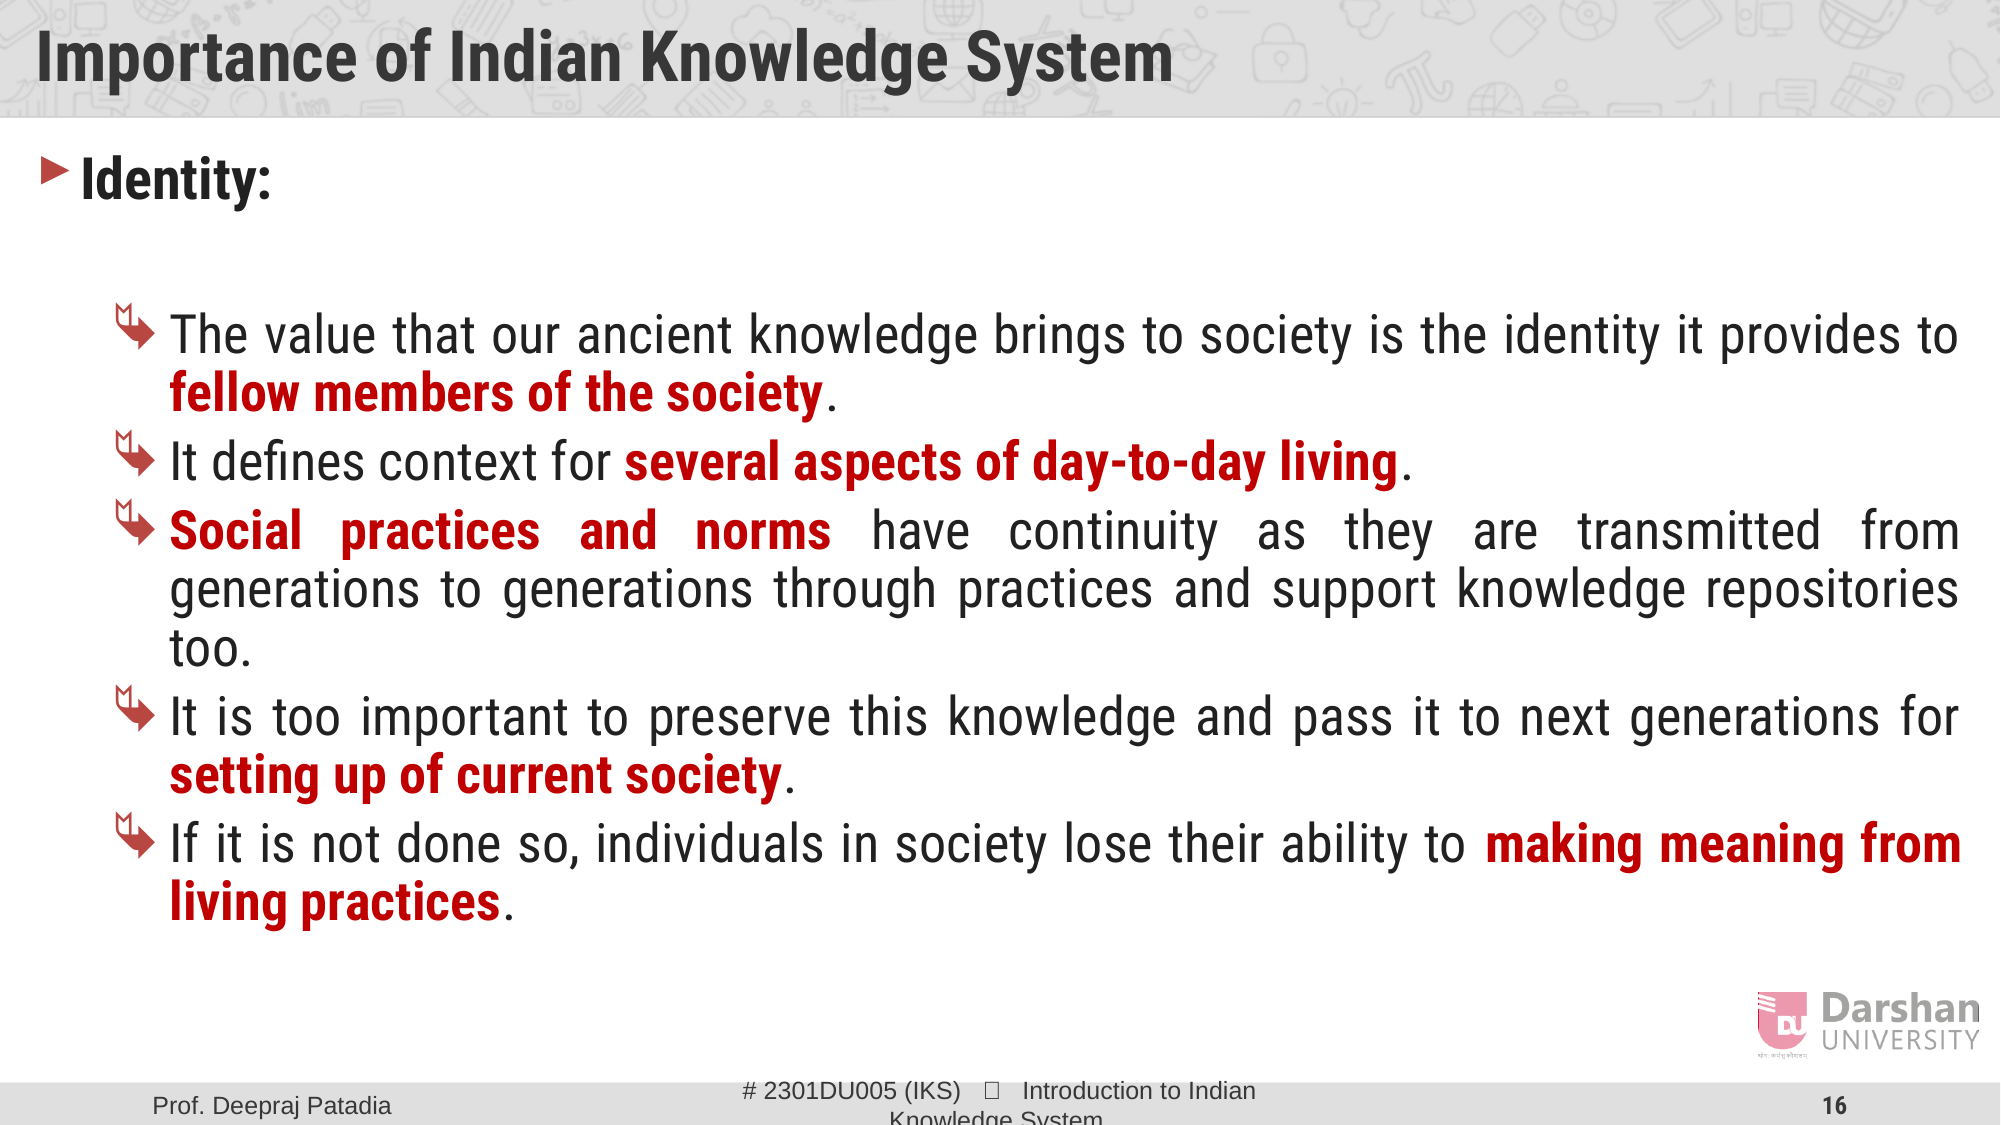

# Importance of Indian Knowledge System
Identity:

The value that our ancient knowledge brings to society is the identity it provides to fellow members of the society.
It defines context for several aspects of day-to-day living.
Social practices and norms have continuity as they are transmitted from generations to generations through practices and support knowledge repositories too.
It is too important to preserve this knowledge and pass it to next generations for setting up of current society.
If it is not done so, individuals in society lose their ability to making meaning from living practices.